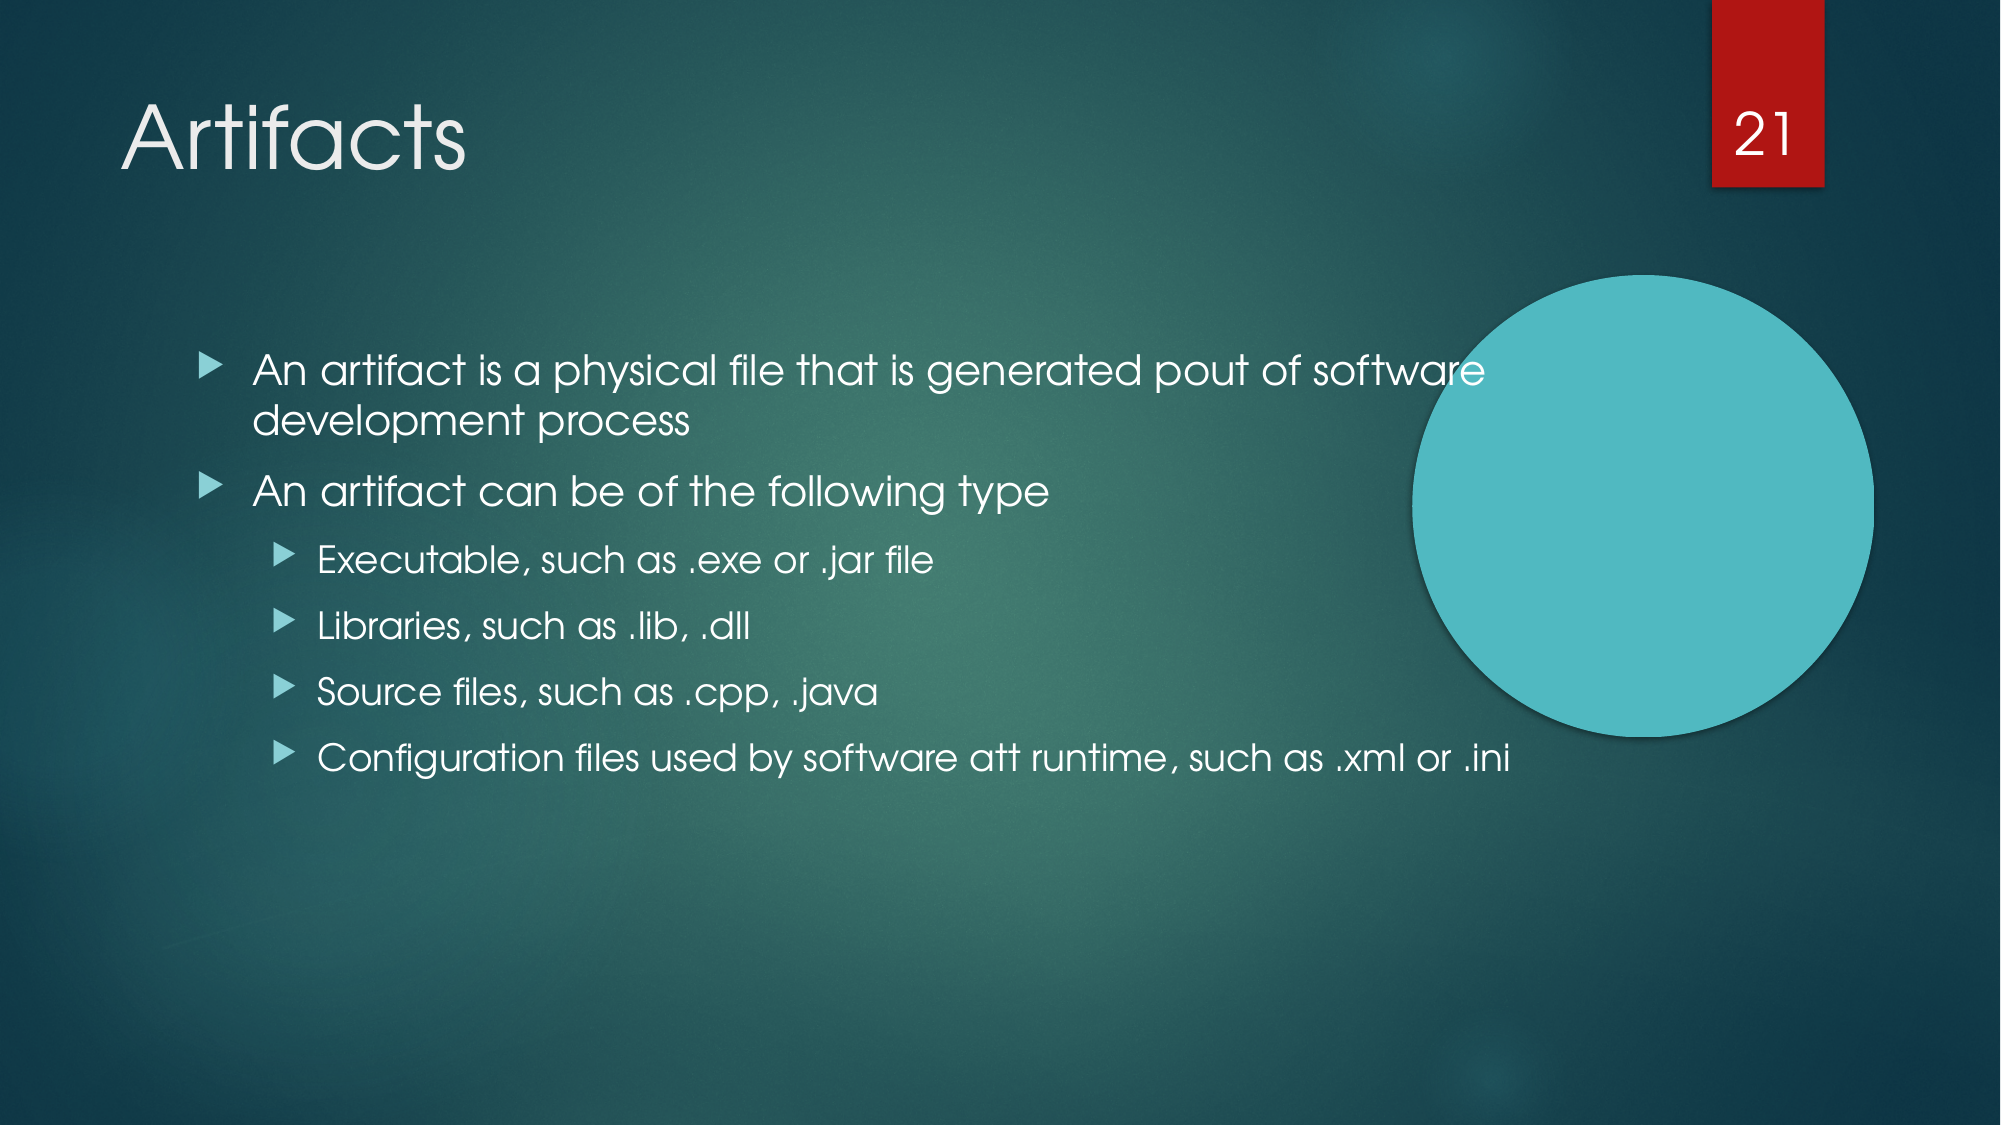

21
Artifacts
An artifact is a physical file that is generated pout of software development process
An artifact can be of the following type
Executable, such as .exe or .jar file
Libraries, such as .lib, .dll
Source files, such as .cpp, .java
Configuration files used by software att runtime, such as .xml or .ini